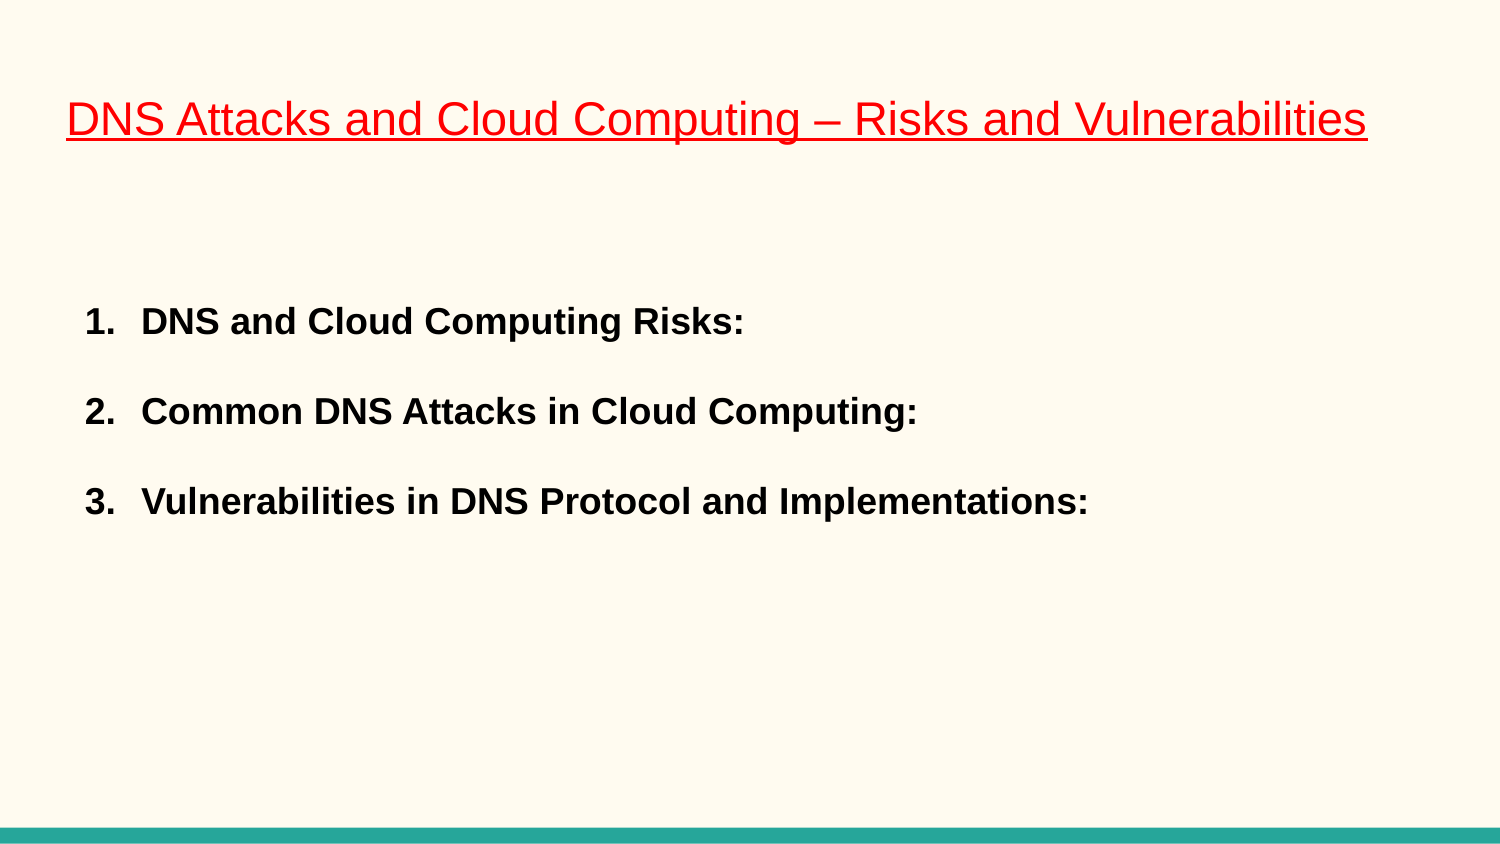

# DNS Attacks and Cloud Computing – Risks and Vulnerabilities

DNS and Cloud Computing Risks:
Common DNS Attacks in Cloud Computing:
Vulnerabilities in DNS Protocol and Implementations: